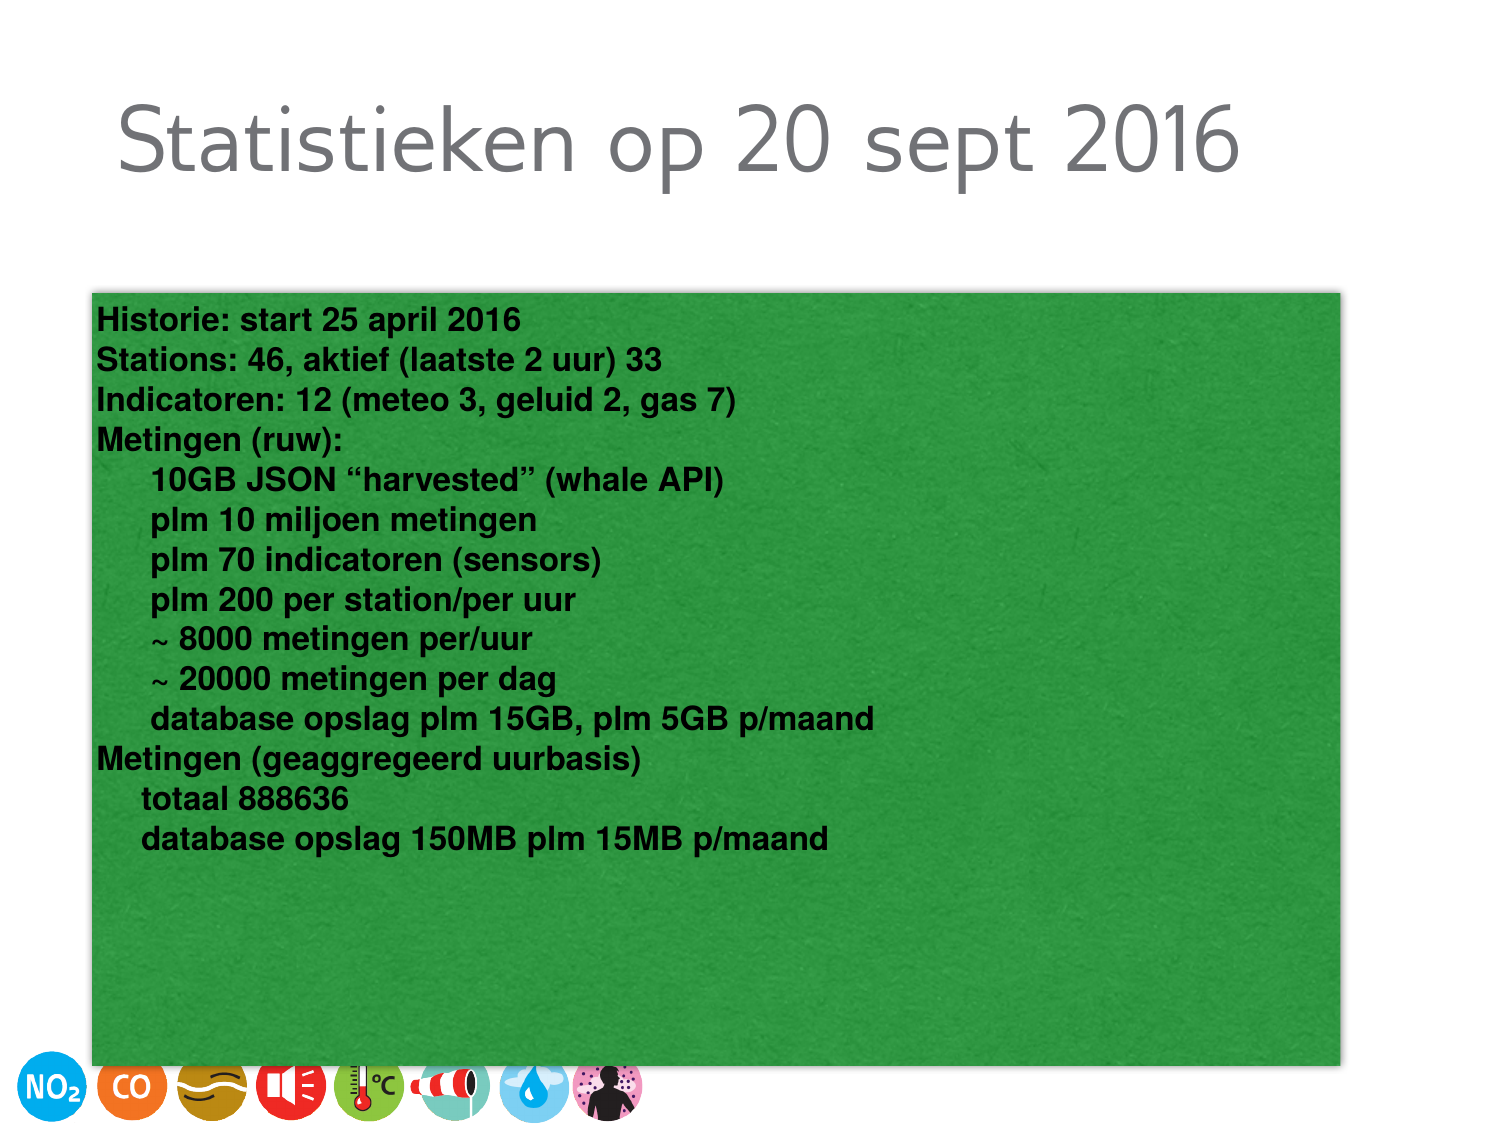

# Statistieken op 20 sept 2016
Historie: start 25 april 2016
Stations: 46, aktief (laatste 2 uur) 33
Indicatoren: 12 (meteo 3, geluid 2, gas 7)
Metingen (ruw):
   10GB JSON “harvested” (whale API)
   plm 10 miljoen metingen
   plm 70 indicatoren (sensors)
   plm 200 per station/per uur
   ~ 8000 metingen per/uur
   ~ 20000 metingen per dag
   database opslag plm 15GB, plm 5GB p/maand
Metingen (geaggregeerd uurbasis)
  totaal 888636
  database opslag 150MB plm 15MB p/maand